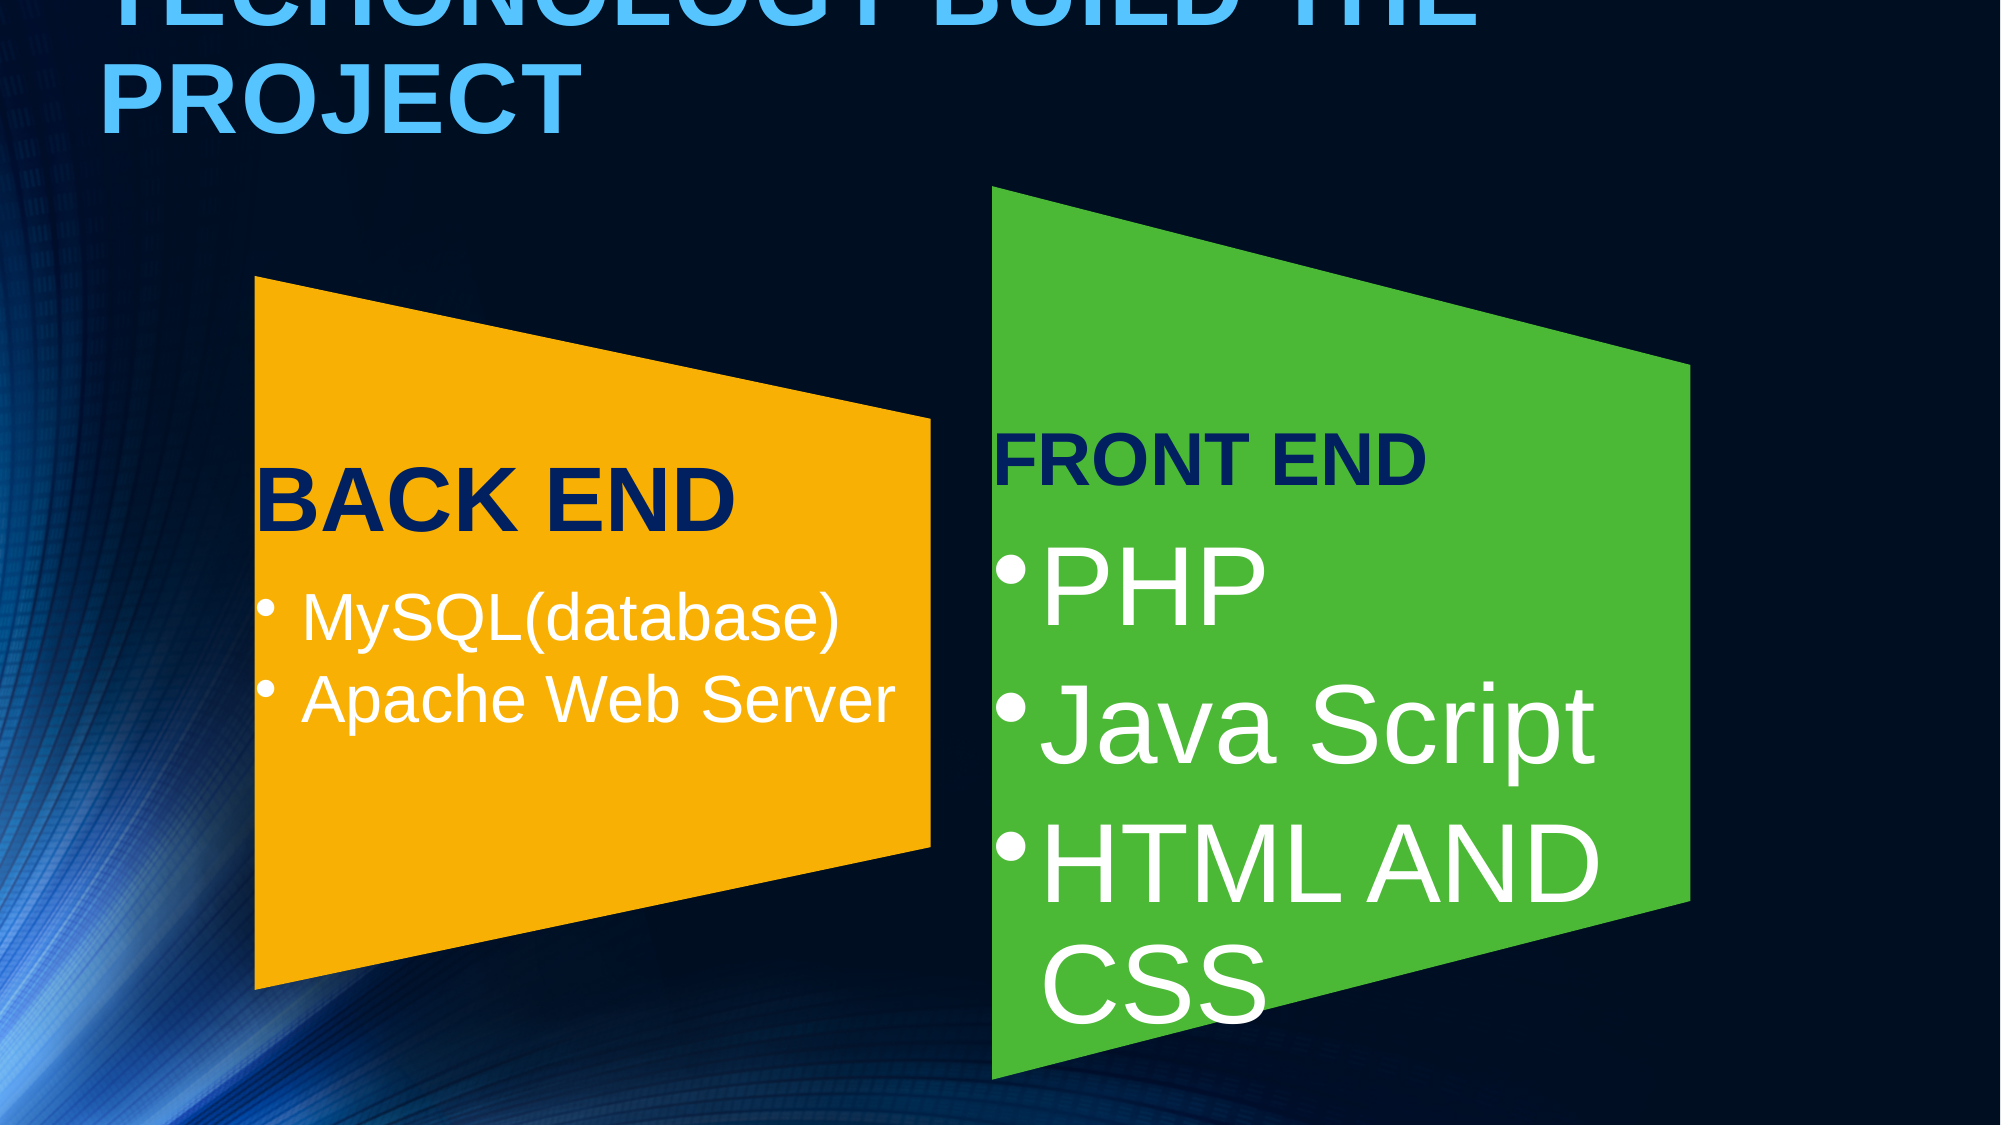

# TECHONOLOGY BUILD THE PROJECT
FRONT END
PHP
Java Script
HTML AND CSS
BACK END
MySQL(database)
Apache Web Server